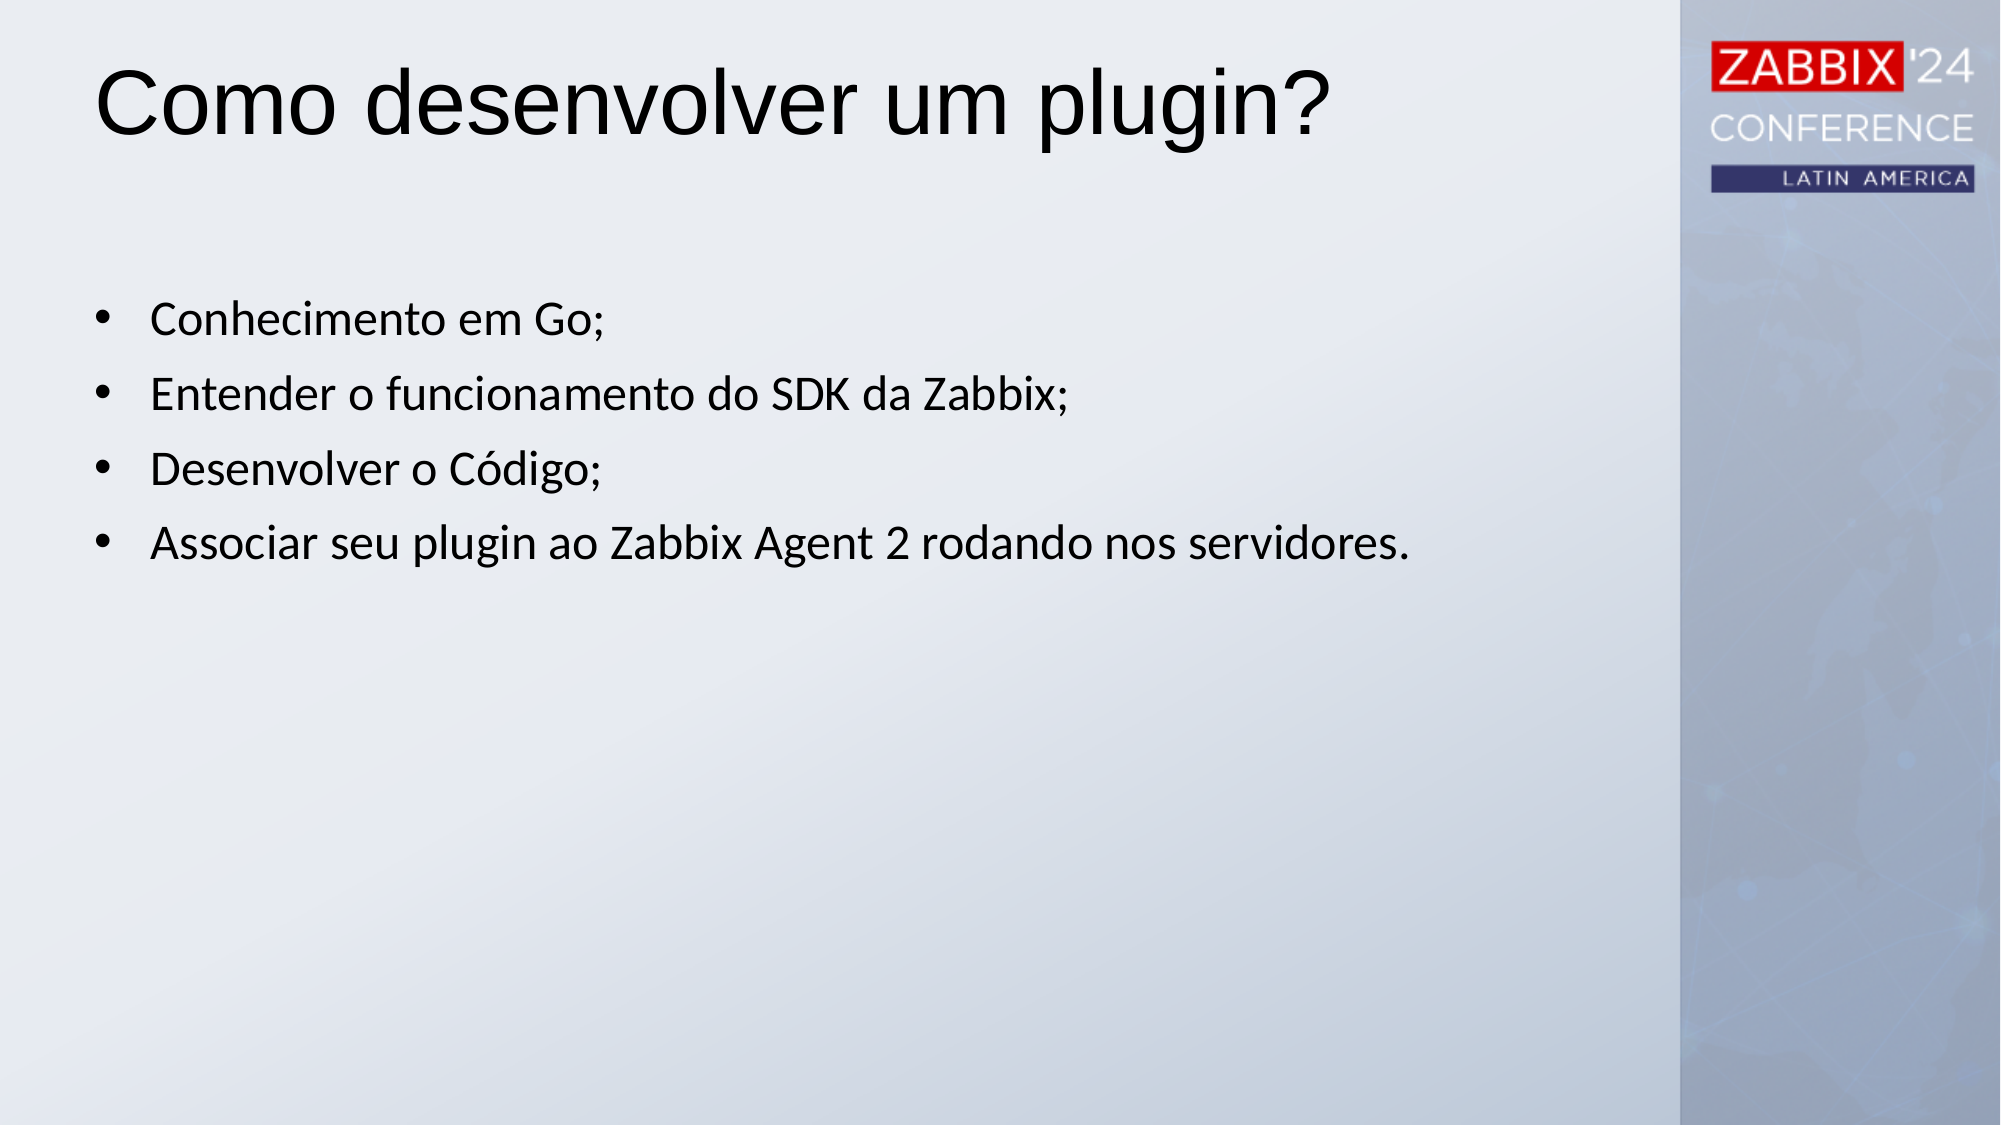

Como desenvolver um plugin?
Conhecimento em Go;
Entender o funcionamento do SDK da Zabbix;
Desenvolver o Código;
Associar seu plugin ao Zabbix Agent 2 rodando nos servidores.